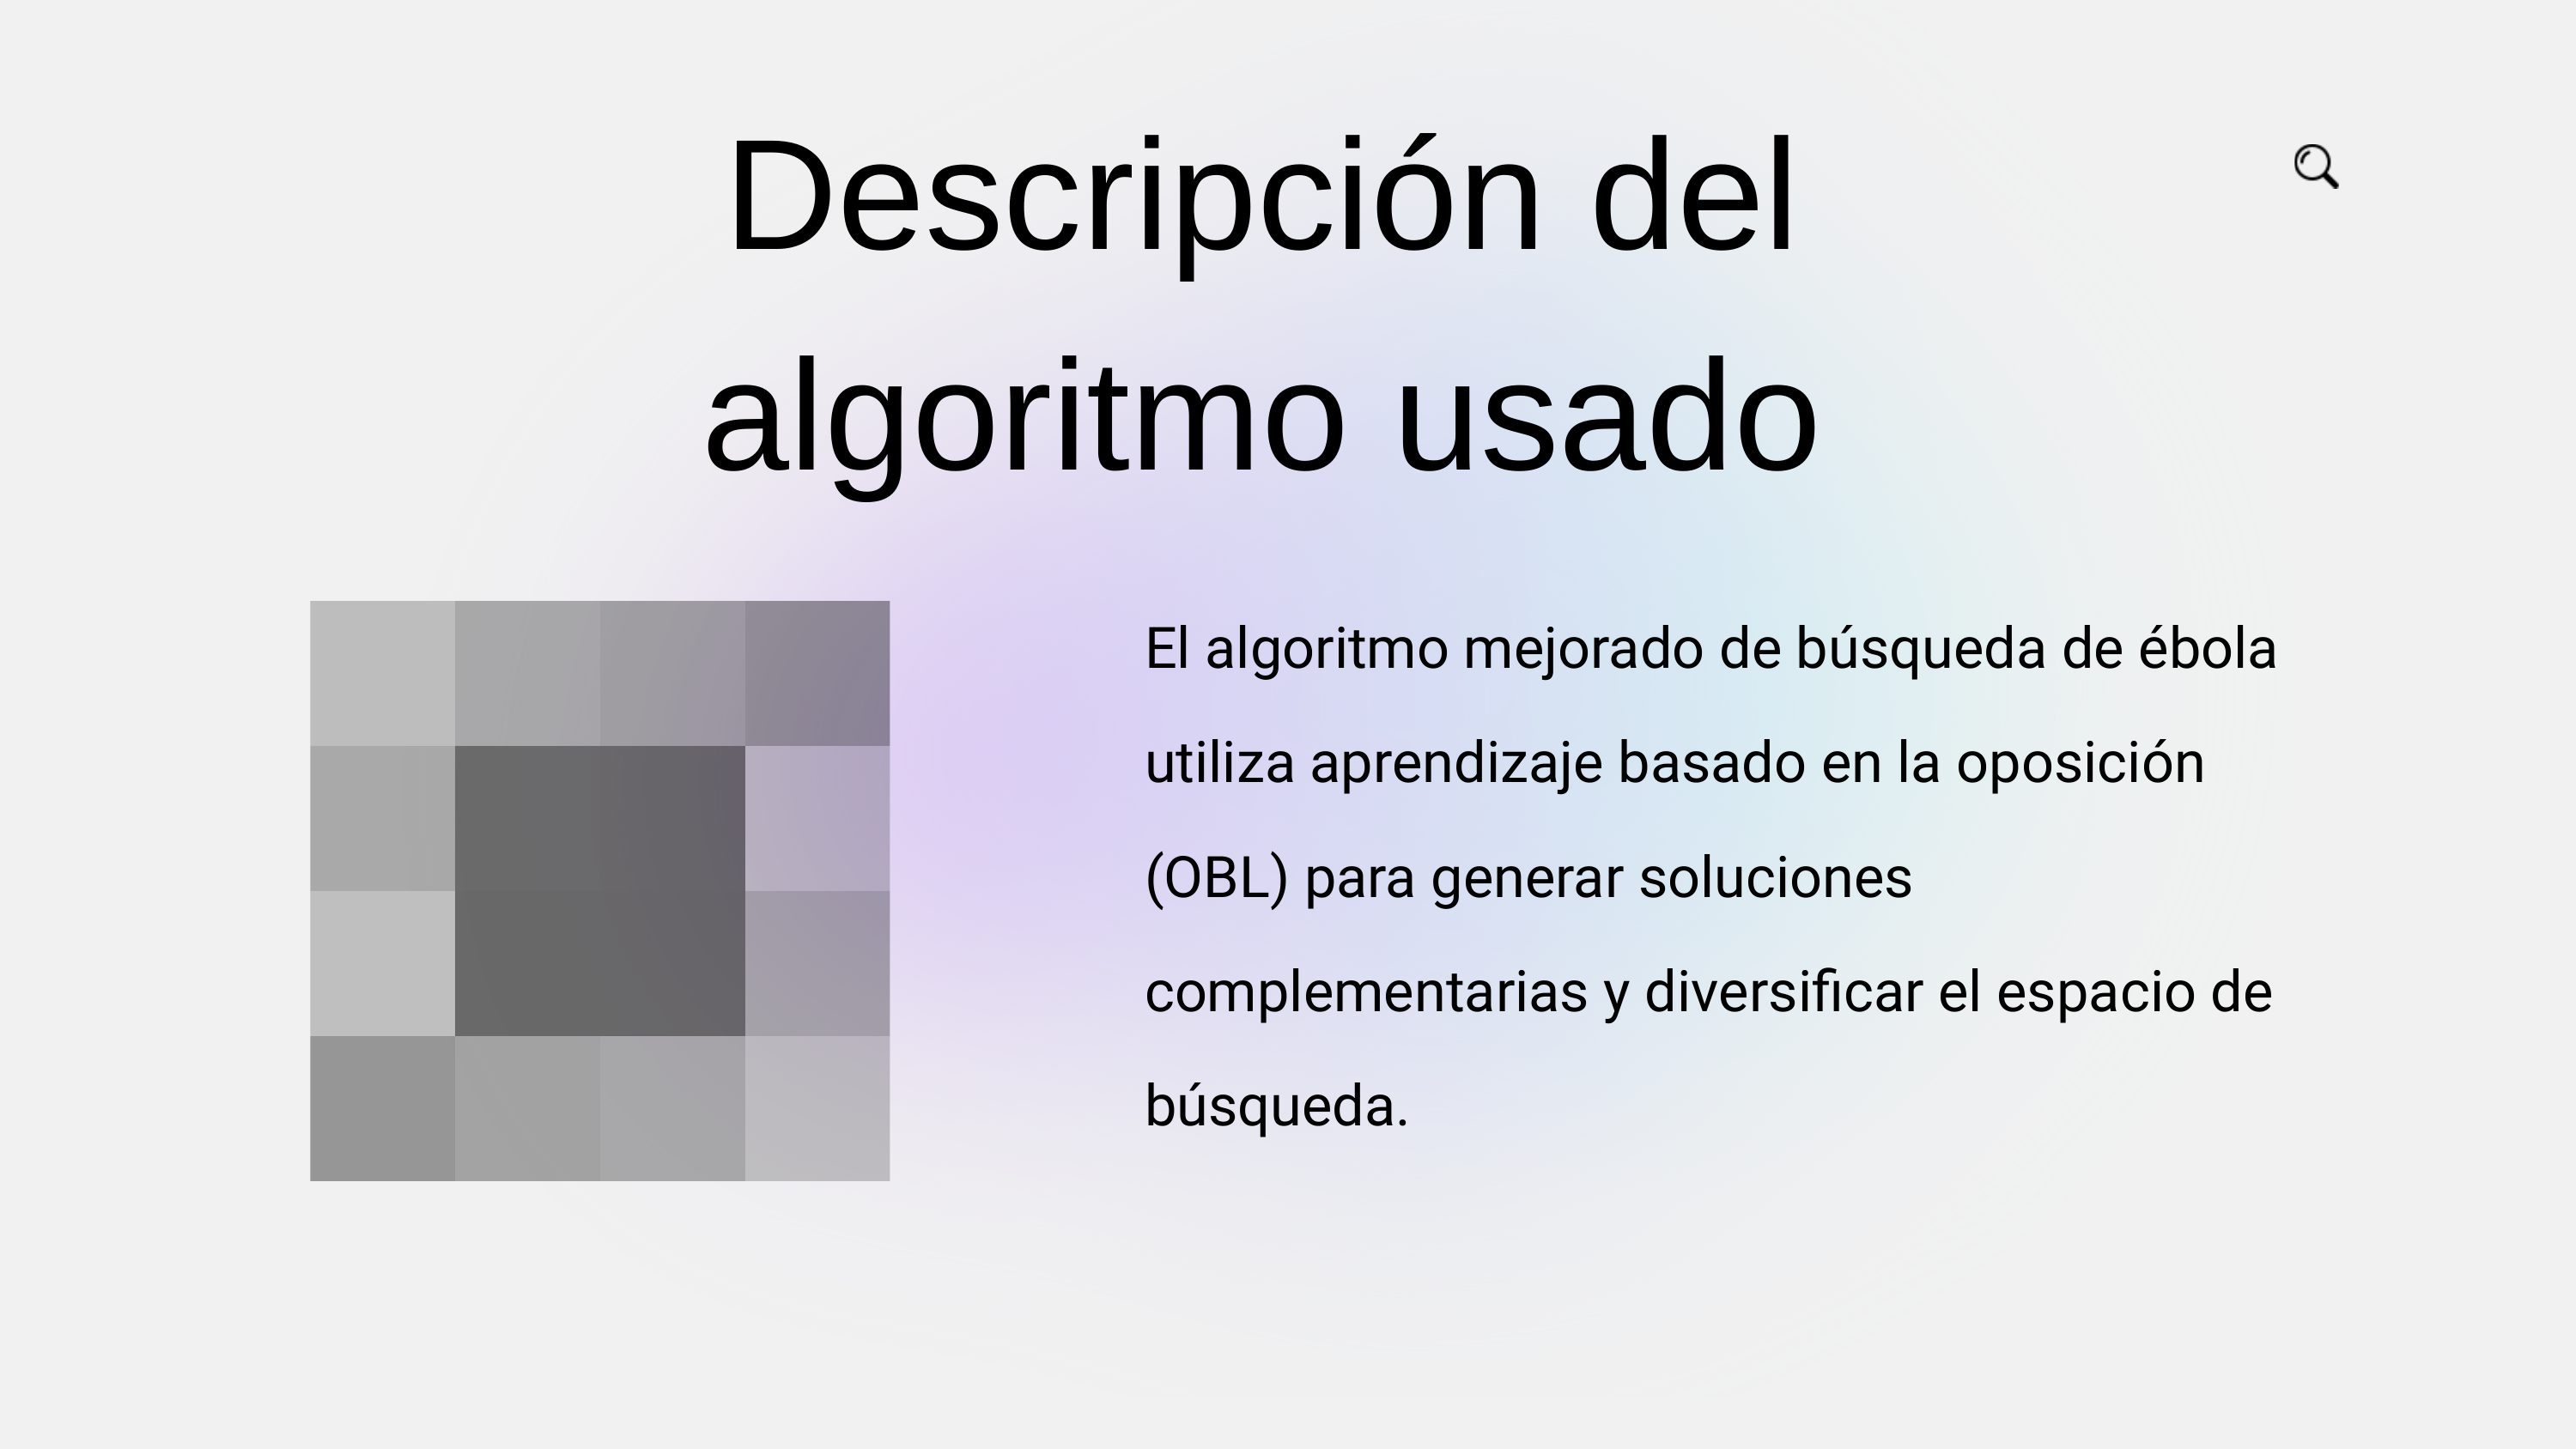

Descripción del algoritmo usado

El algoritmo mejorado de búsqueda de ébola utiliza aprendizaje basado en la oposición (OBL) para generar soluciones complementarias y diversificar el espacio de búsqueda.